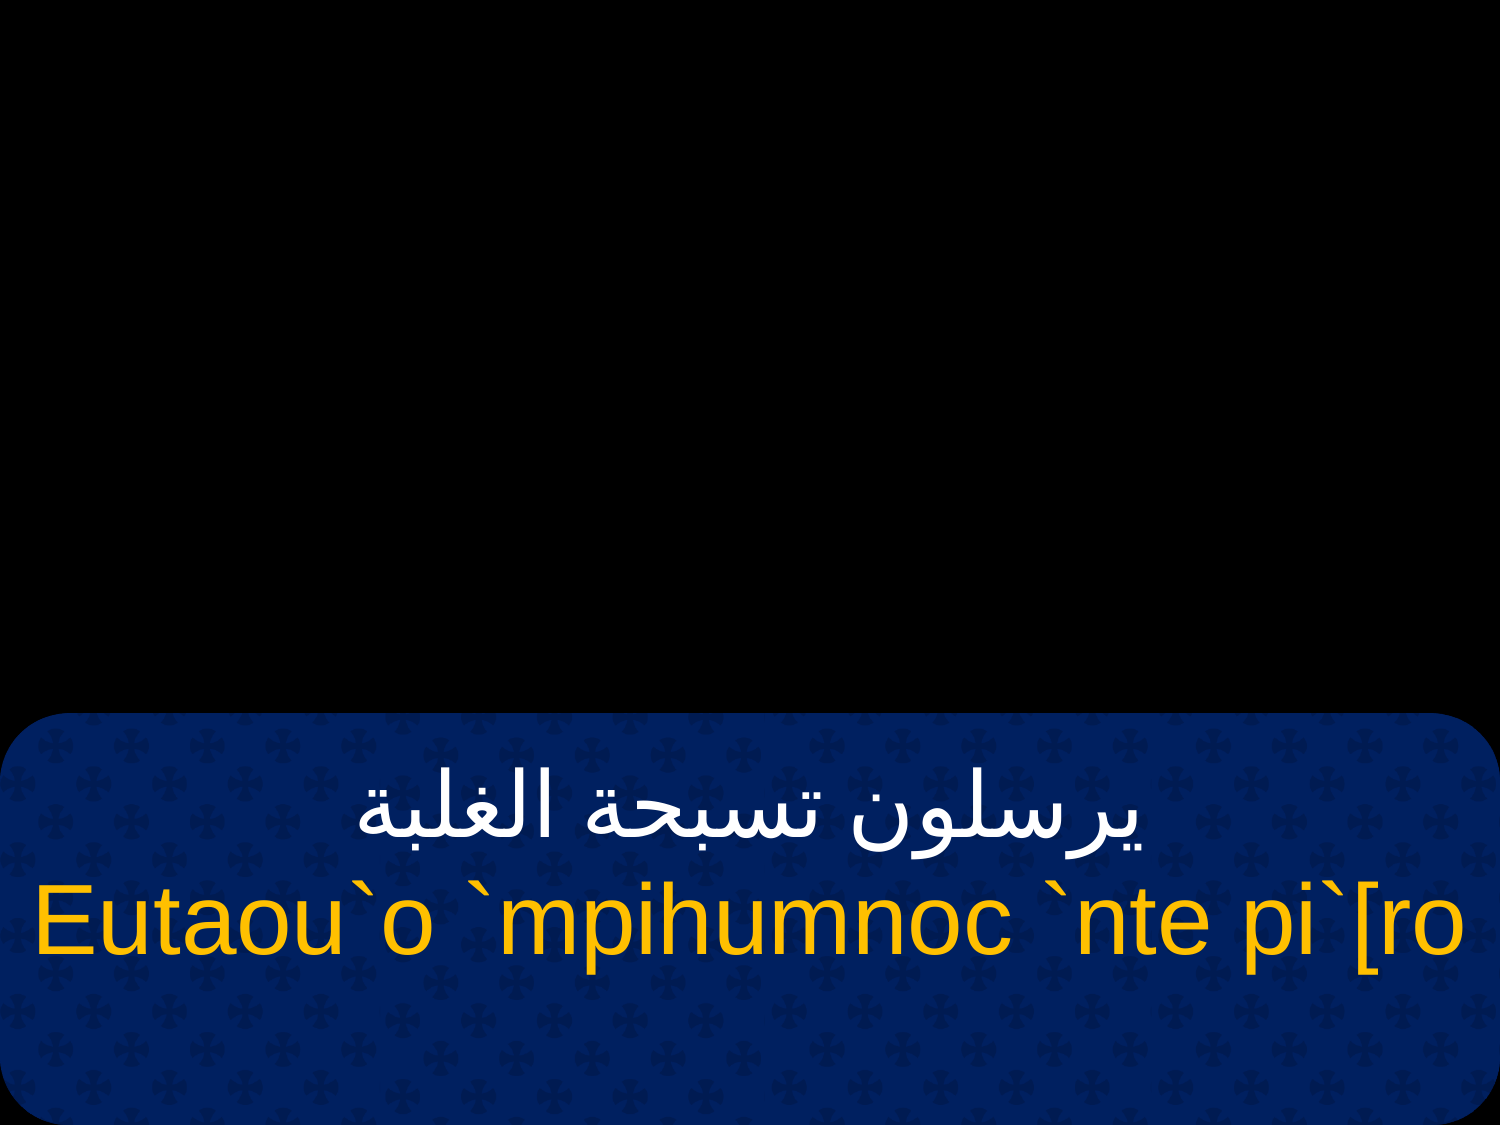

# يرسلون تسبحة الغلبة
Eutaou`o `mpihumnoc `nte pi`[ro